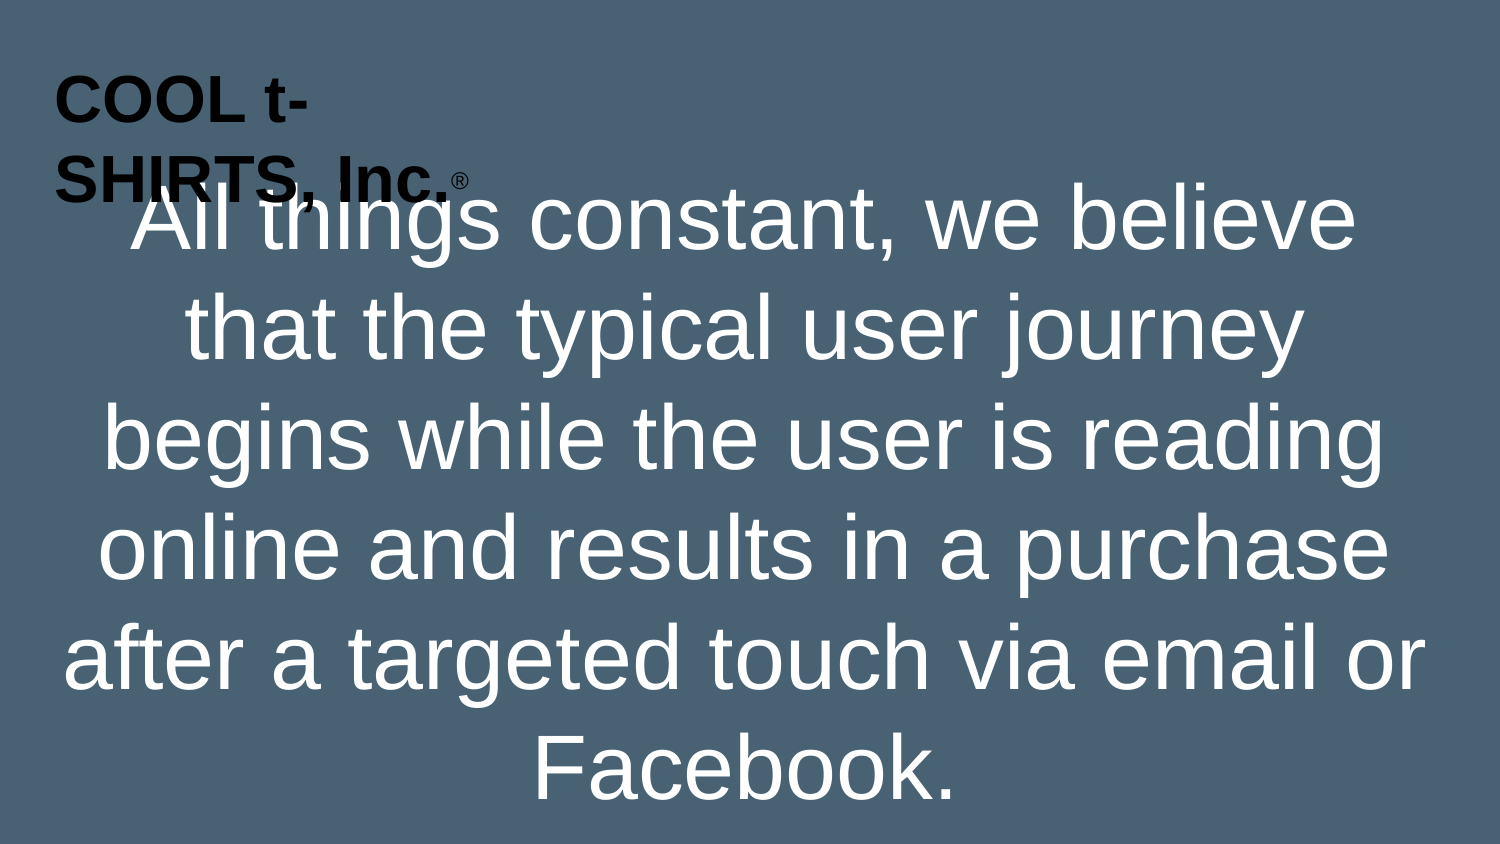

COOL t-SHIRTS, Inc.®
All things constant, we believe that the typical user journey begins while the user is reading online and results in a purchase after a targeted touch via email or Facebook.